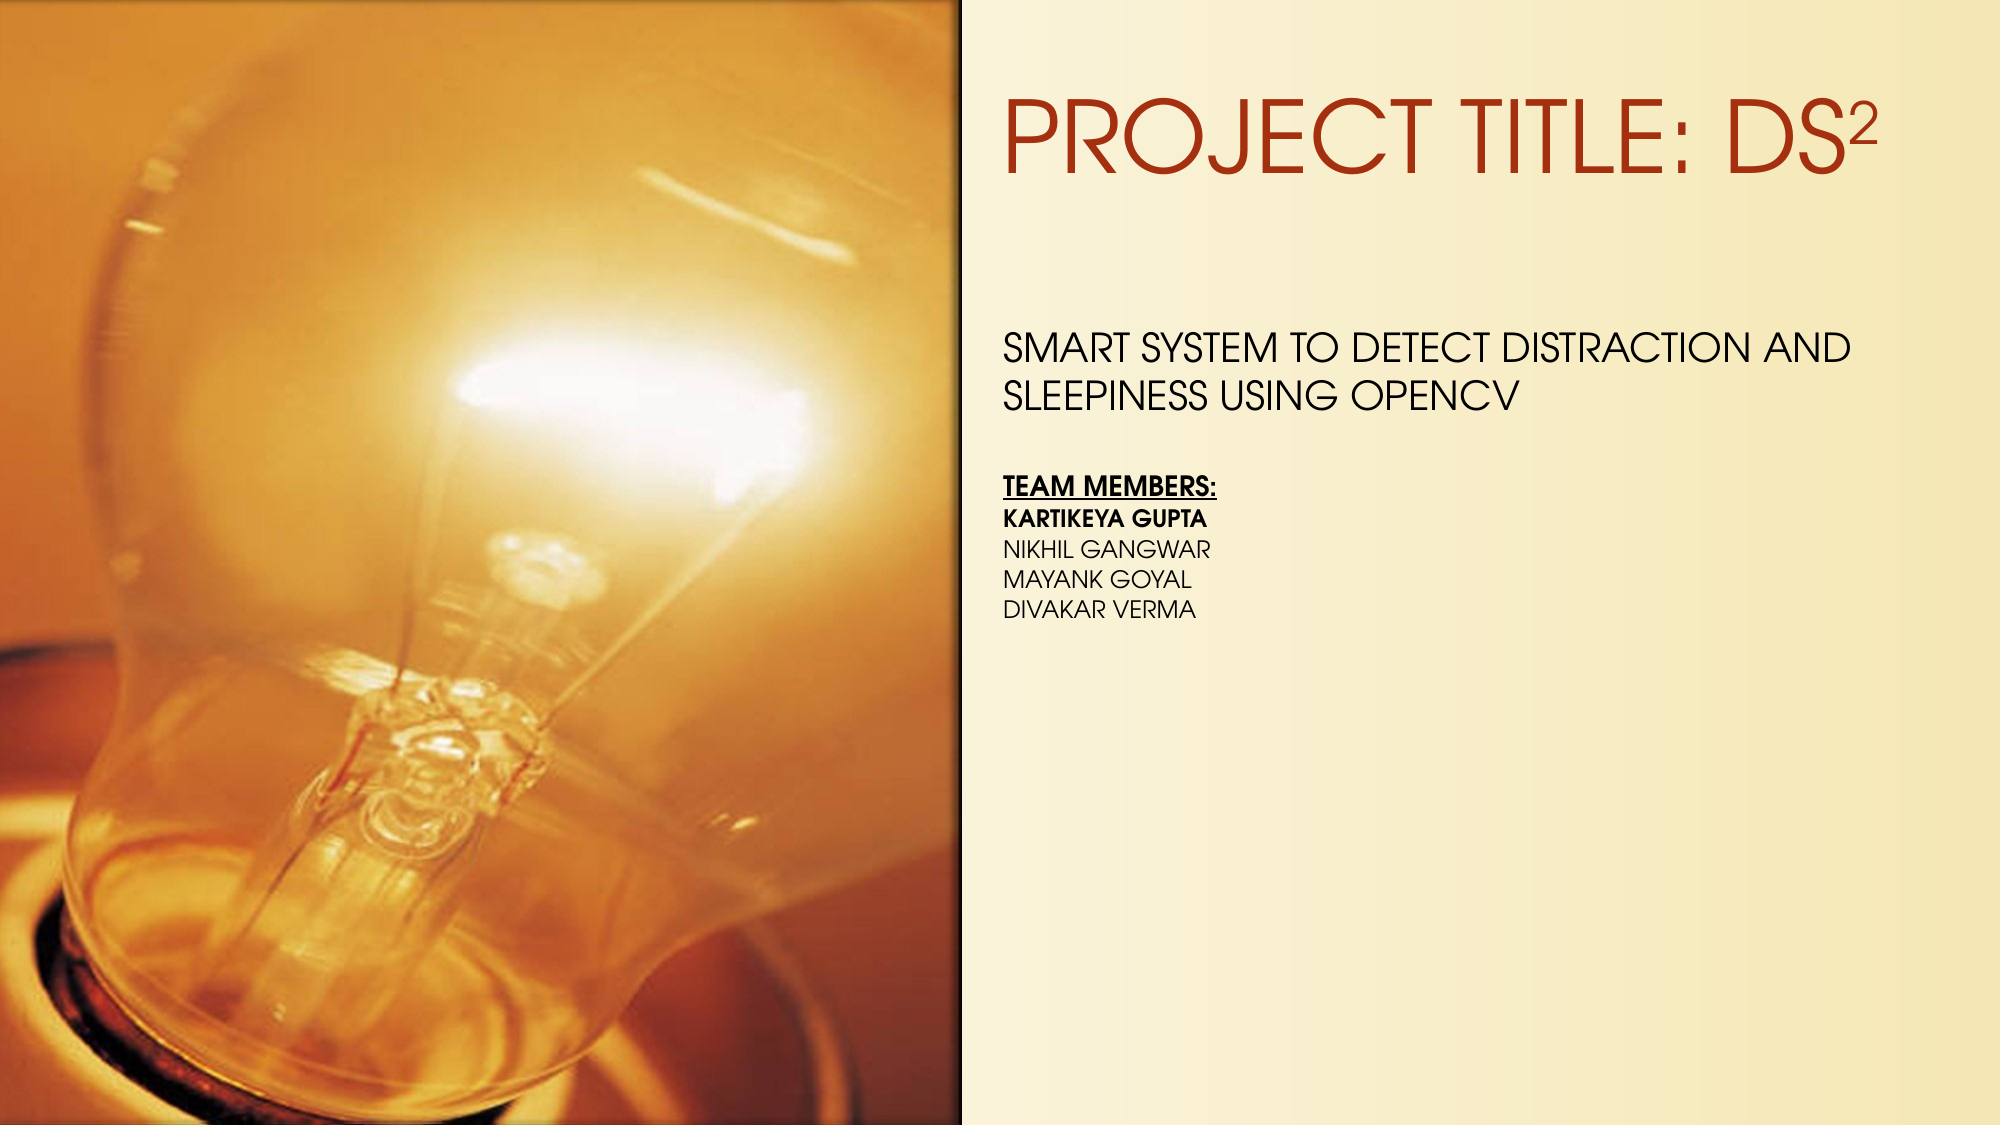

# PROJECT TITLE: DS2

SMART SYSTEM TO DETECT DISTRACTION AND SLEEPINESS USING OPENCV

TEAM MEMBERS:
KARTIKEYA GUPTA
NIKHIL GANGWAR
MAYANK GOYAL
DIVAKAR VERMA